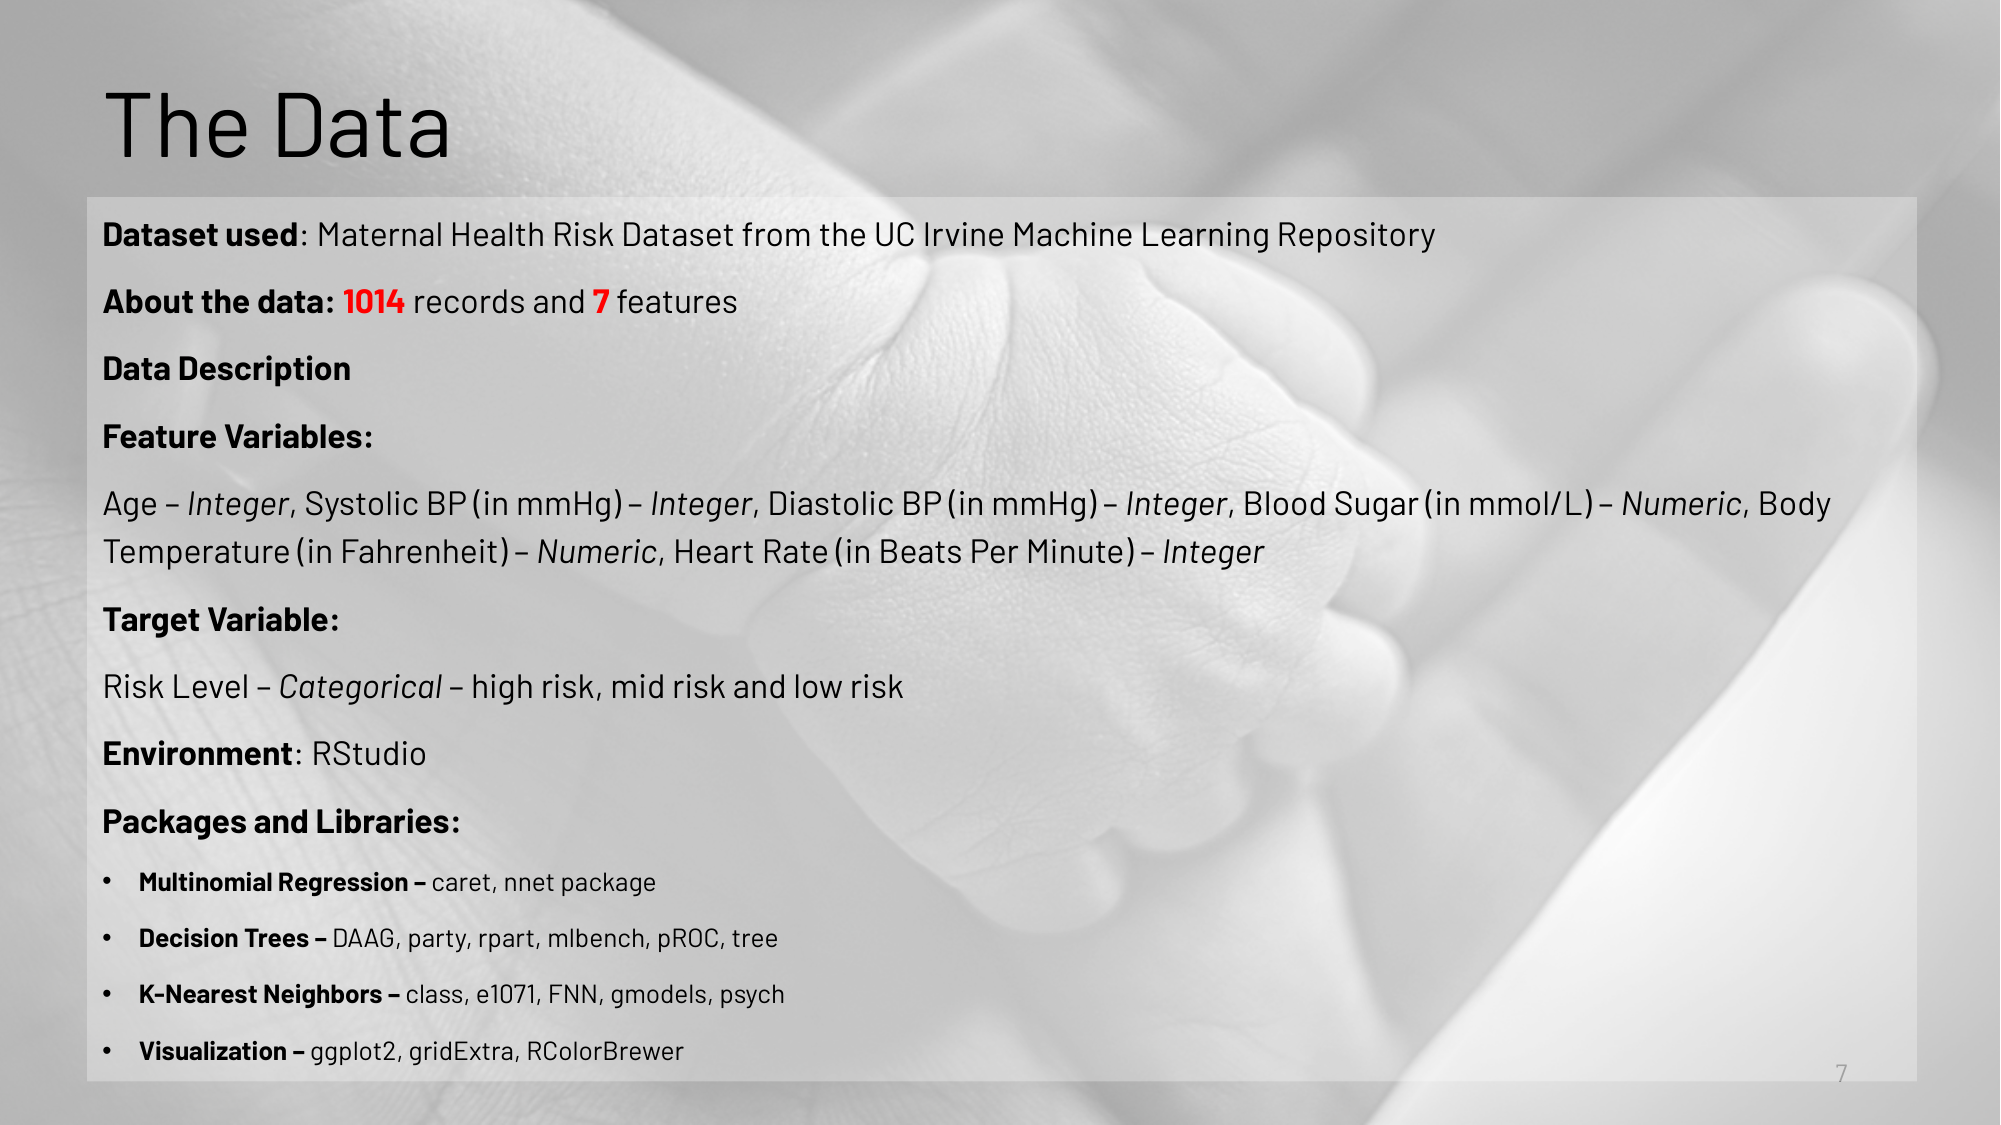

# The Data
Dataset used: Maternal Health Risk Dataset from the UC Irvine Machine Learning Repository
About the data: 1014 records and 7 features
Data Description
Feature Variables:
Age – Integer, Systolic BP (in mmHg) – Integer, Diastolic BP (in mmHg) – Integer, Blood Sugar (in mmol/L) – Numeric, Body Temperature (in Fahrenheit) – Numeric, Heart Rate (in Beats Per Minute) – Integer
Target Variable:
Risk Level – Categorical – high risk, mid risk and low risk
Environment: RStudio
Packages and Libraries:
Multinomial Regression – caret, nnet package
Decision Trees – DAAG, party, rpart, mlbench, pROC, tree
K-Nearest Neighbors – class, e1071, FNN, gmodels, psych
Visualization – ggplot2, gridExtra, RColorBrewer

7